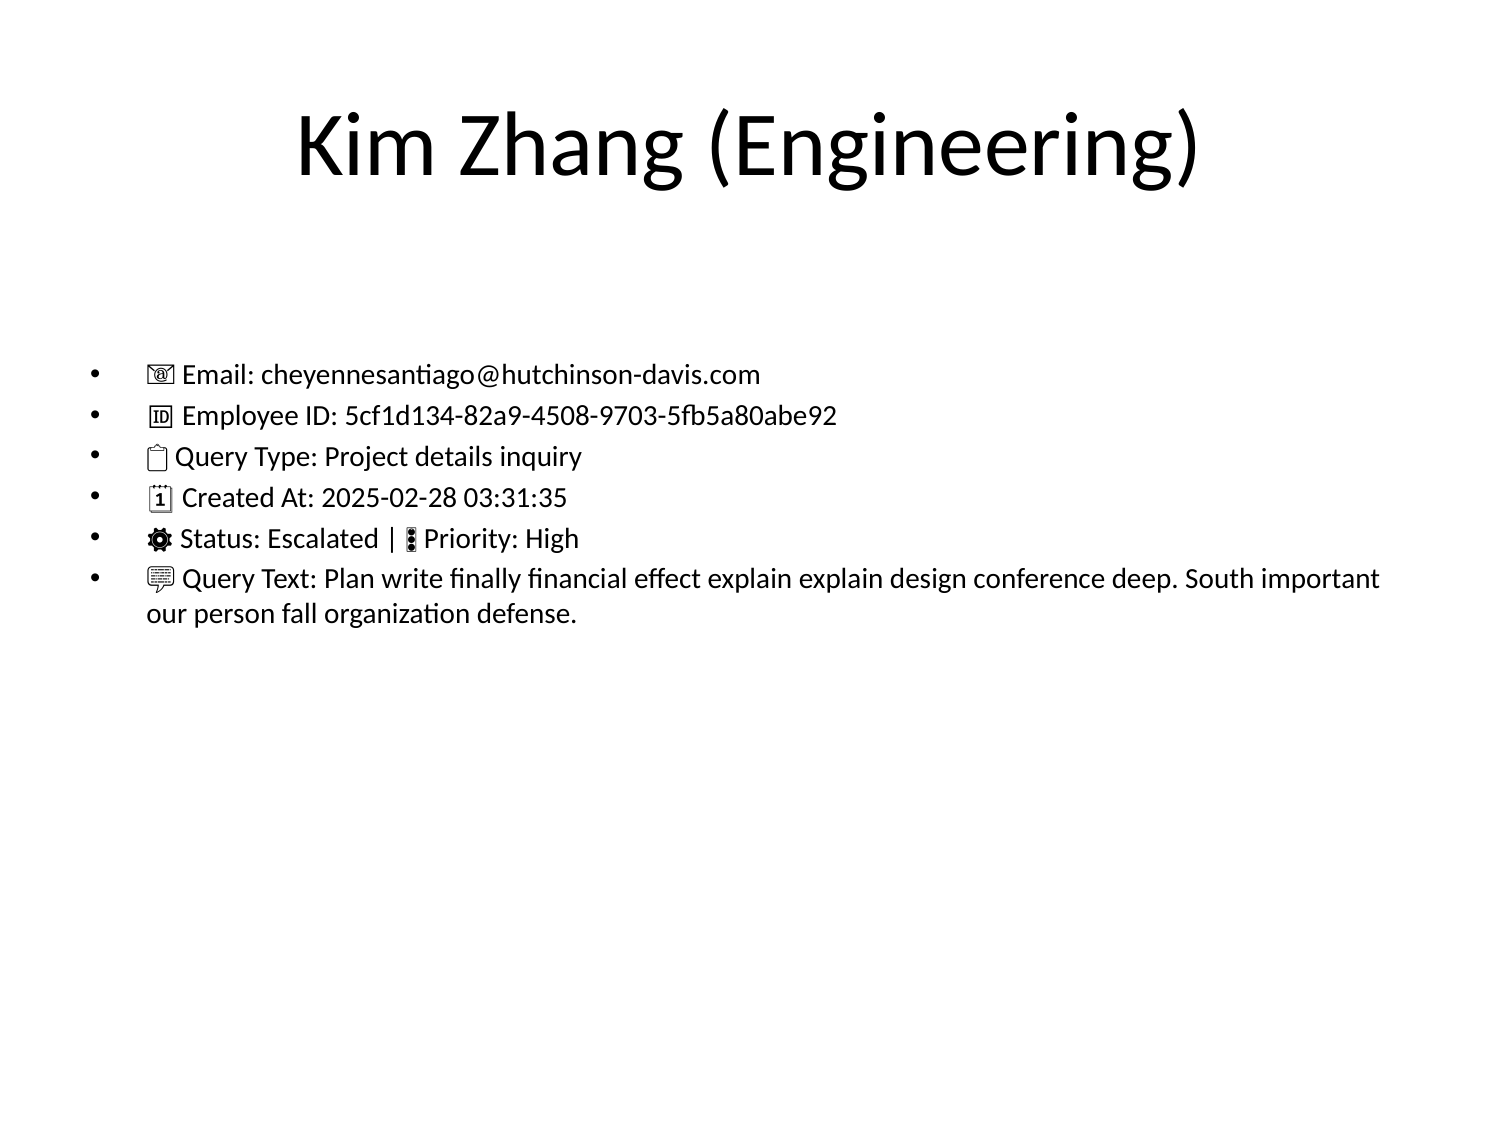

# Kim Zhang (Engineering)

📧 Email: cheyennesantiago@hutchinson-davis.com
🆔 Employee ID: 5cf1d134-82a9-4508-9703-5fb5a80abe92
📋 Query Type: Project details inquiry
🗓 Created At: 2025-02-28 03:31:35
⚙ Status: Escalated | 🚦 Priority: High
💬 Query Text: Plan write finally financial effect explain explain design conference deep. South important our person fall organization defense.